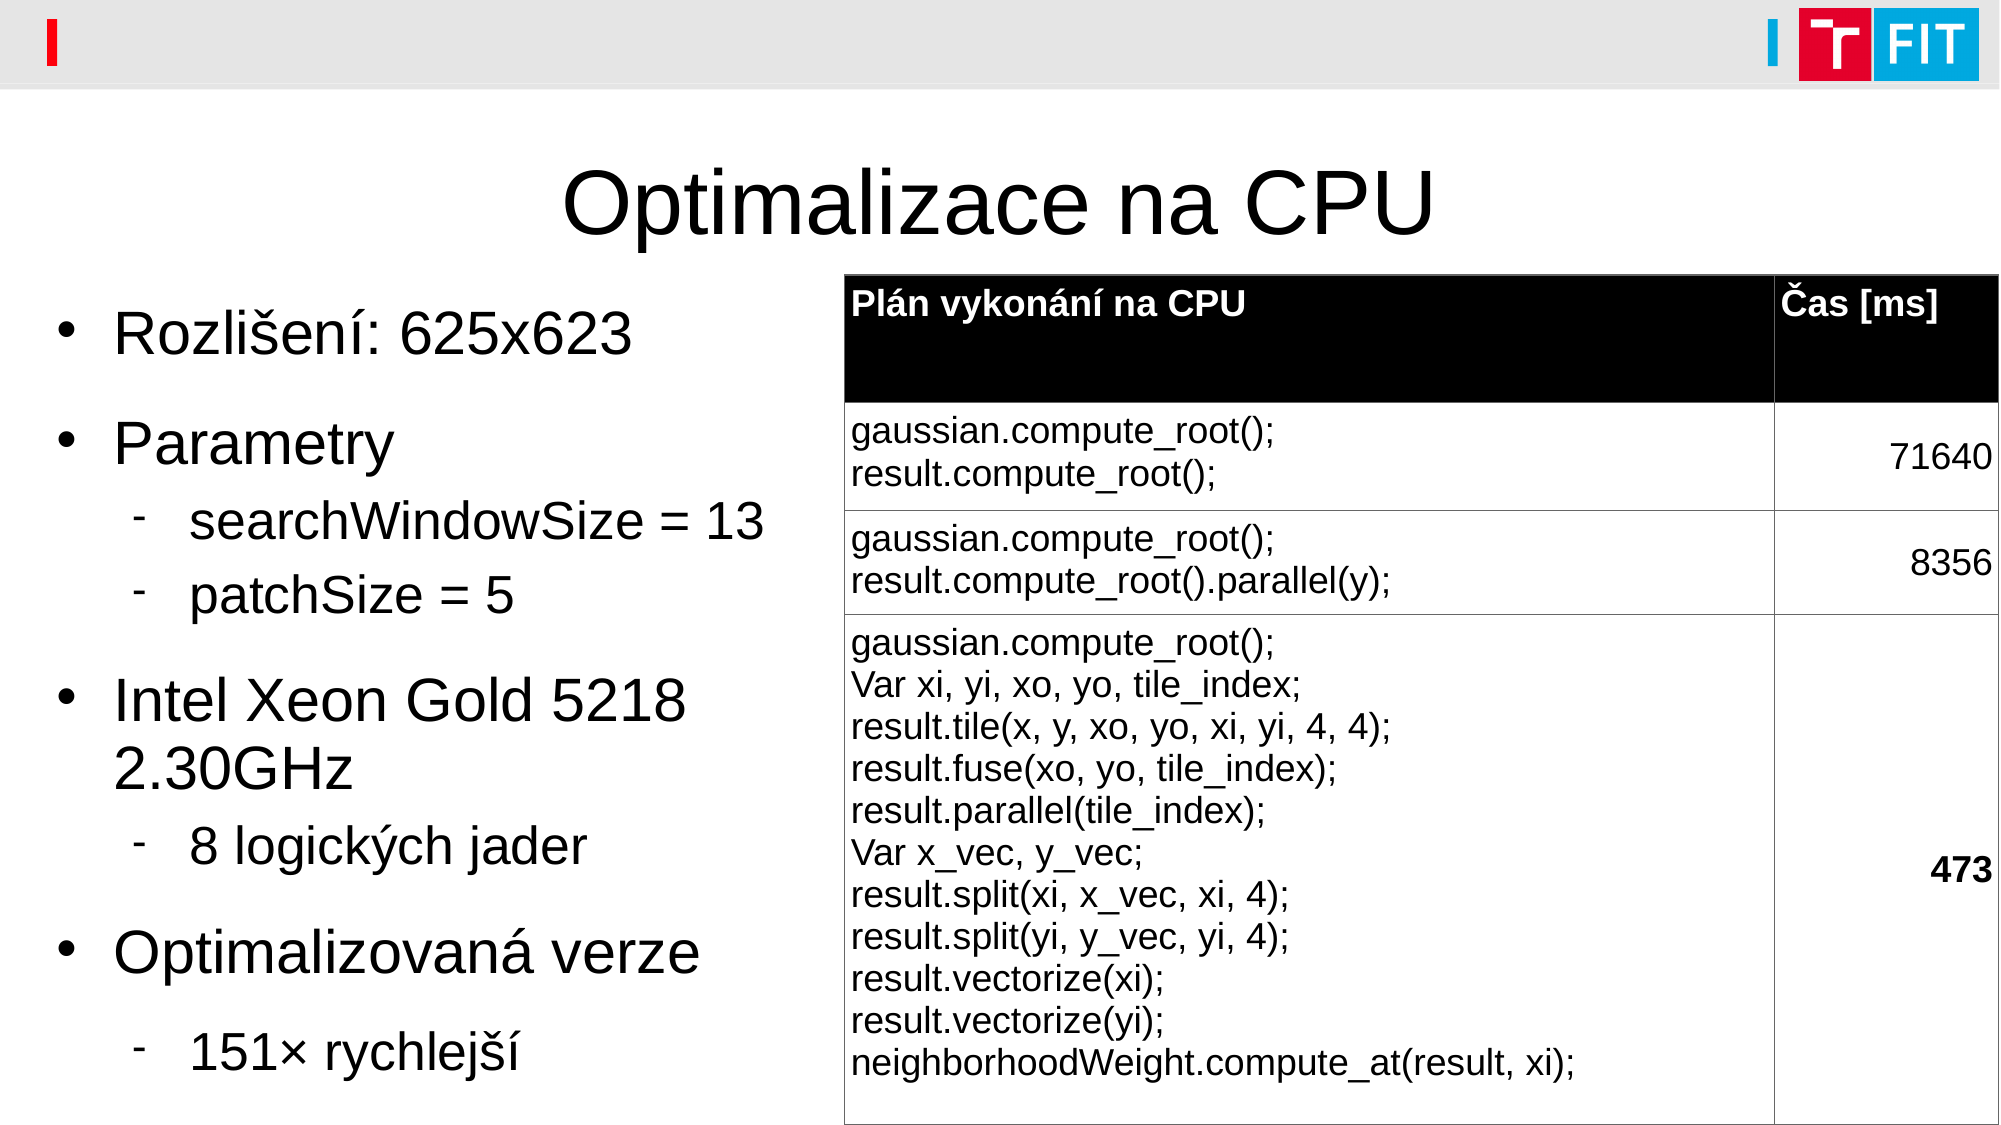

# Optimalizace na CPU
| Plán vykonání na CPU | Čas [ms] |
| --- | --- |
| gaussian.compute\_root(); result.compute\_root(); | 71640 |
| gaussian.compute\_root(); result.compute\_root().parallel(y); | 8356 |
| gaussian.compute\_root(); Var xi, yi, xo, yo, tile\_index; result.tile(x, y, xo, yo, xi, yi, 4, 4); result.fuse(xo, yo, tile\_index); result.parallel(tile\_index); Var x\_vec, y\_vec; result.split(xi, x\_vec, xi, 4); result.split(yi, y\_vec, yi, 4); result.vectorize(xi); result.vectorize(yi); neighborhoodWeight.compute\_at(result, xi); | 473 |
Rozlišení: 625x623
Parametry
searchWindowSize = 13
patchSize = 5
Intel Xeon Gold 5218 2.30GHz
8 logických jader
Optimalizovaná verze
151× rychlejší